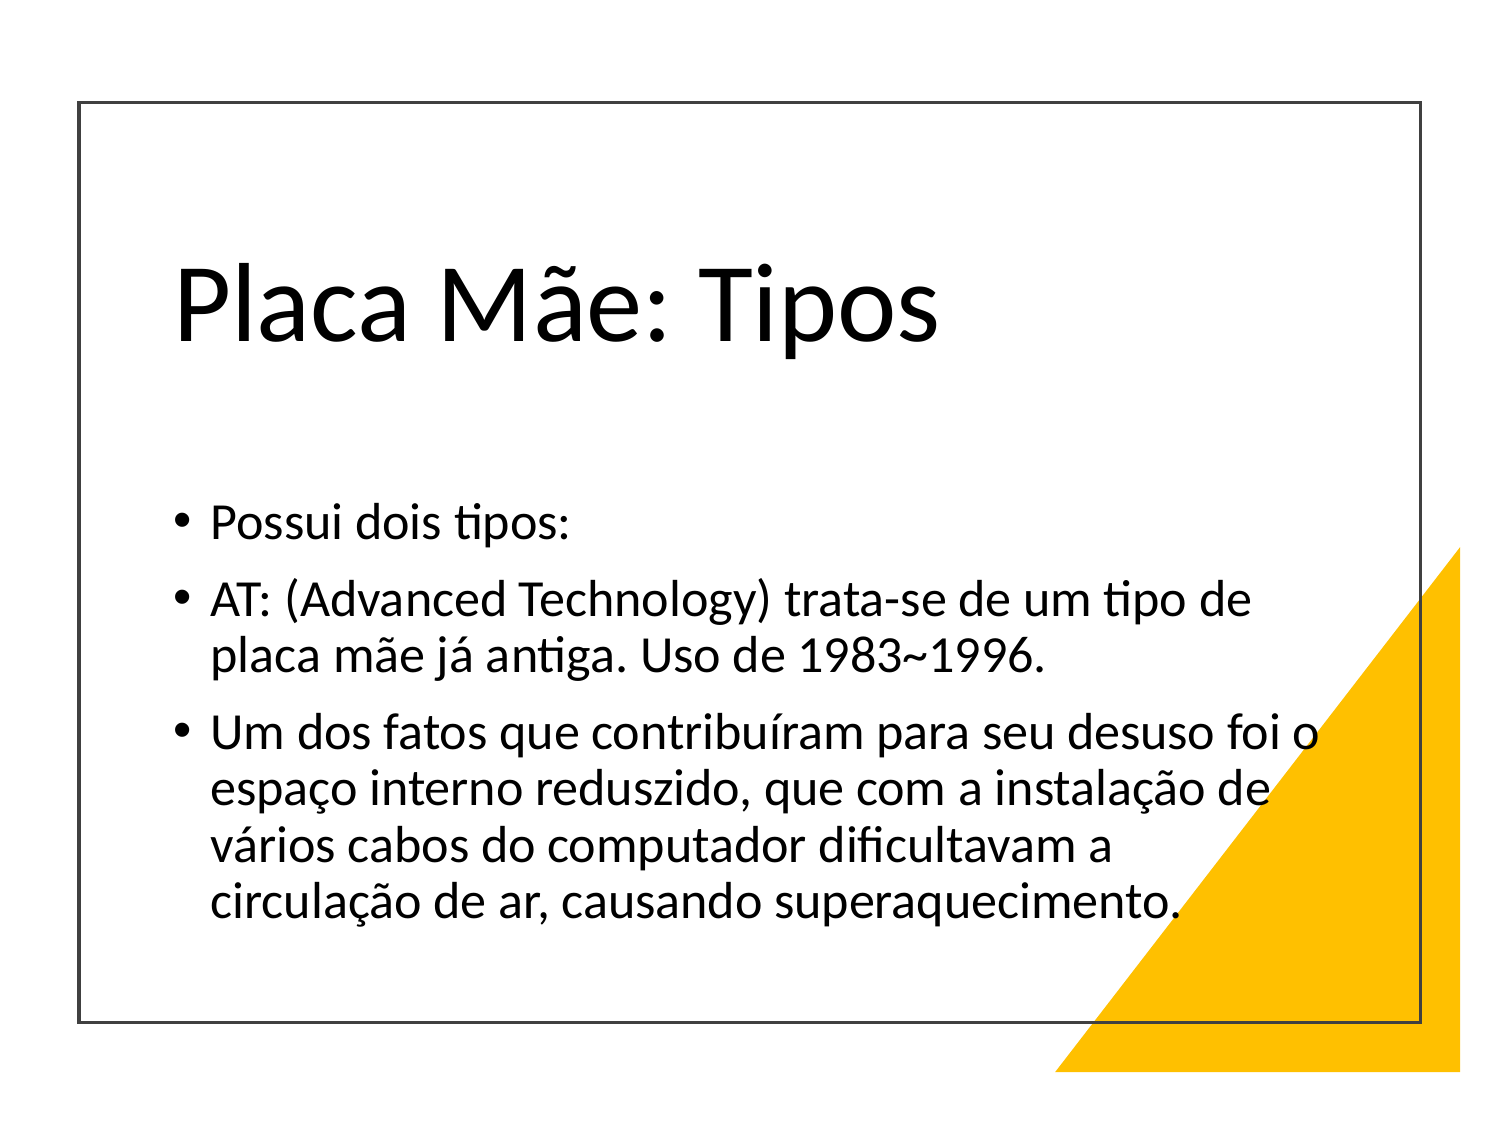

# Placa Mãe: Tipos
Possui dois tipos:
AT: (Advanced Technology) trata-se de um tipo de placa mãe já antiga. Uso de 1983~1996.
Um dos fatos que contribuíram para seu desuso foi o espaço interno reduszido, que com a instalação de vários cabos do computador dificultavam a circulação de ar, causando superaquecimento.